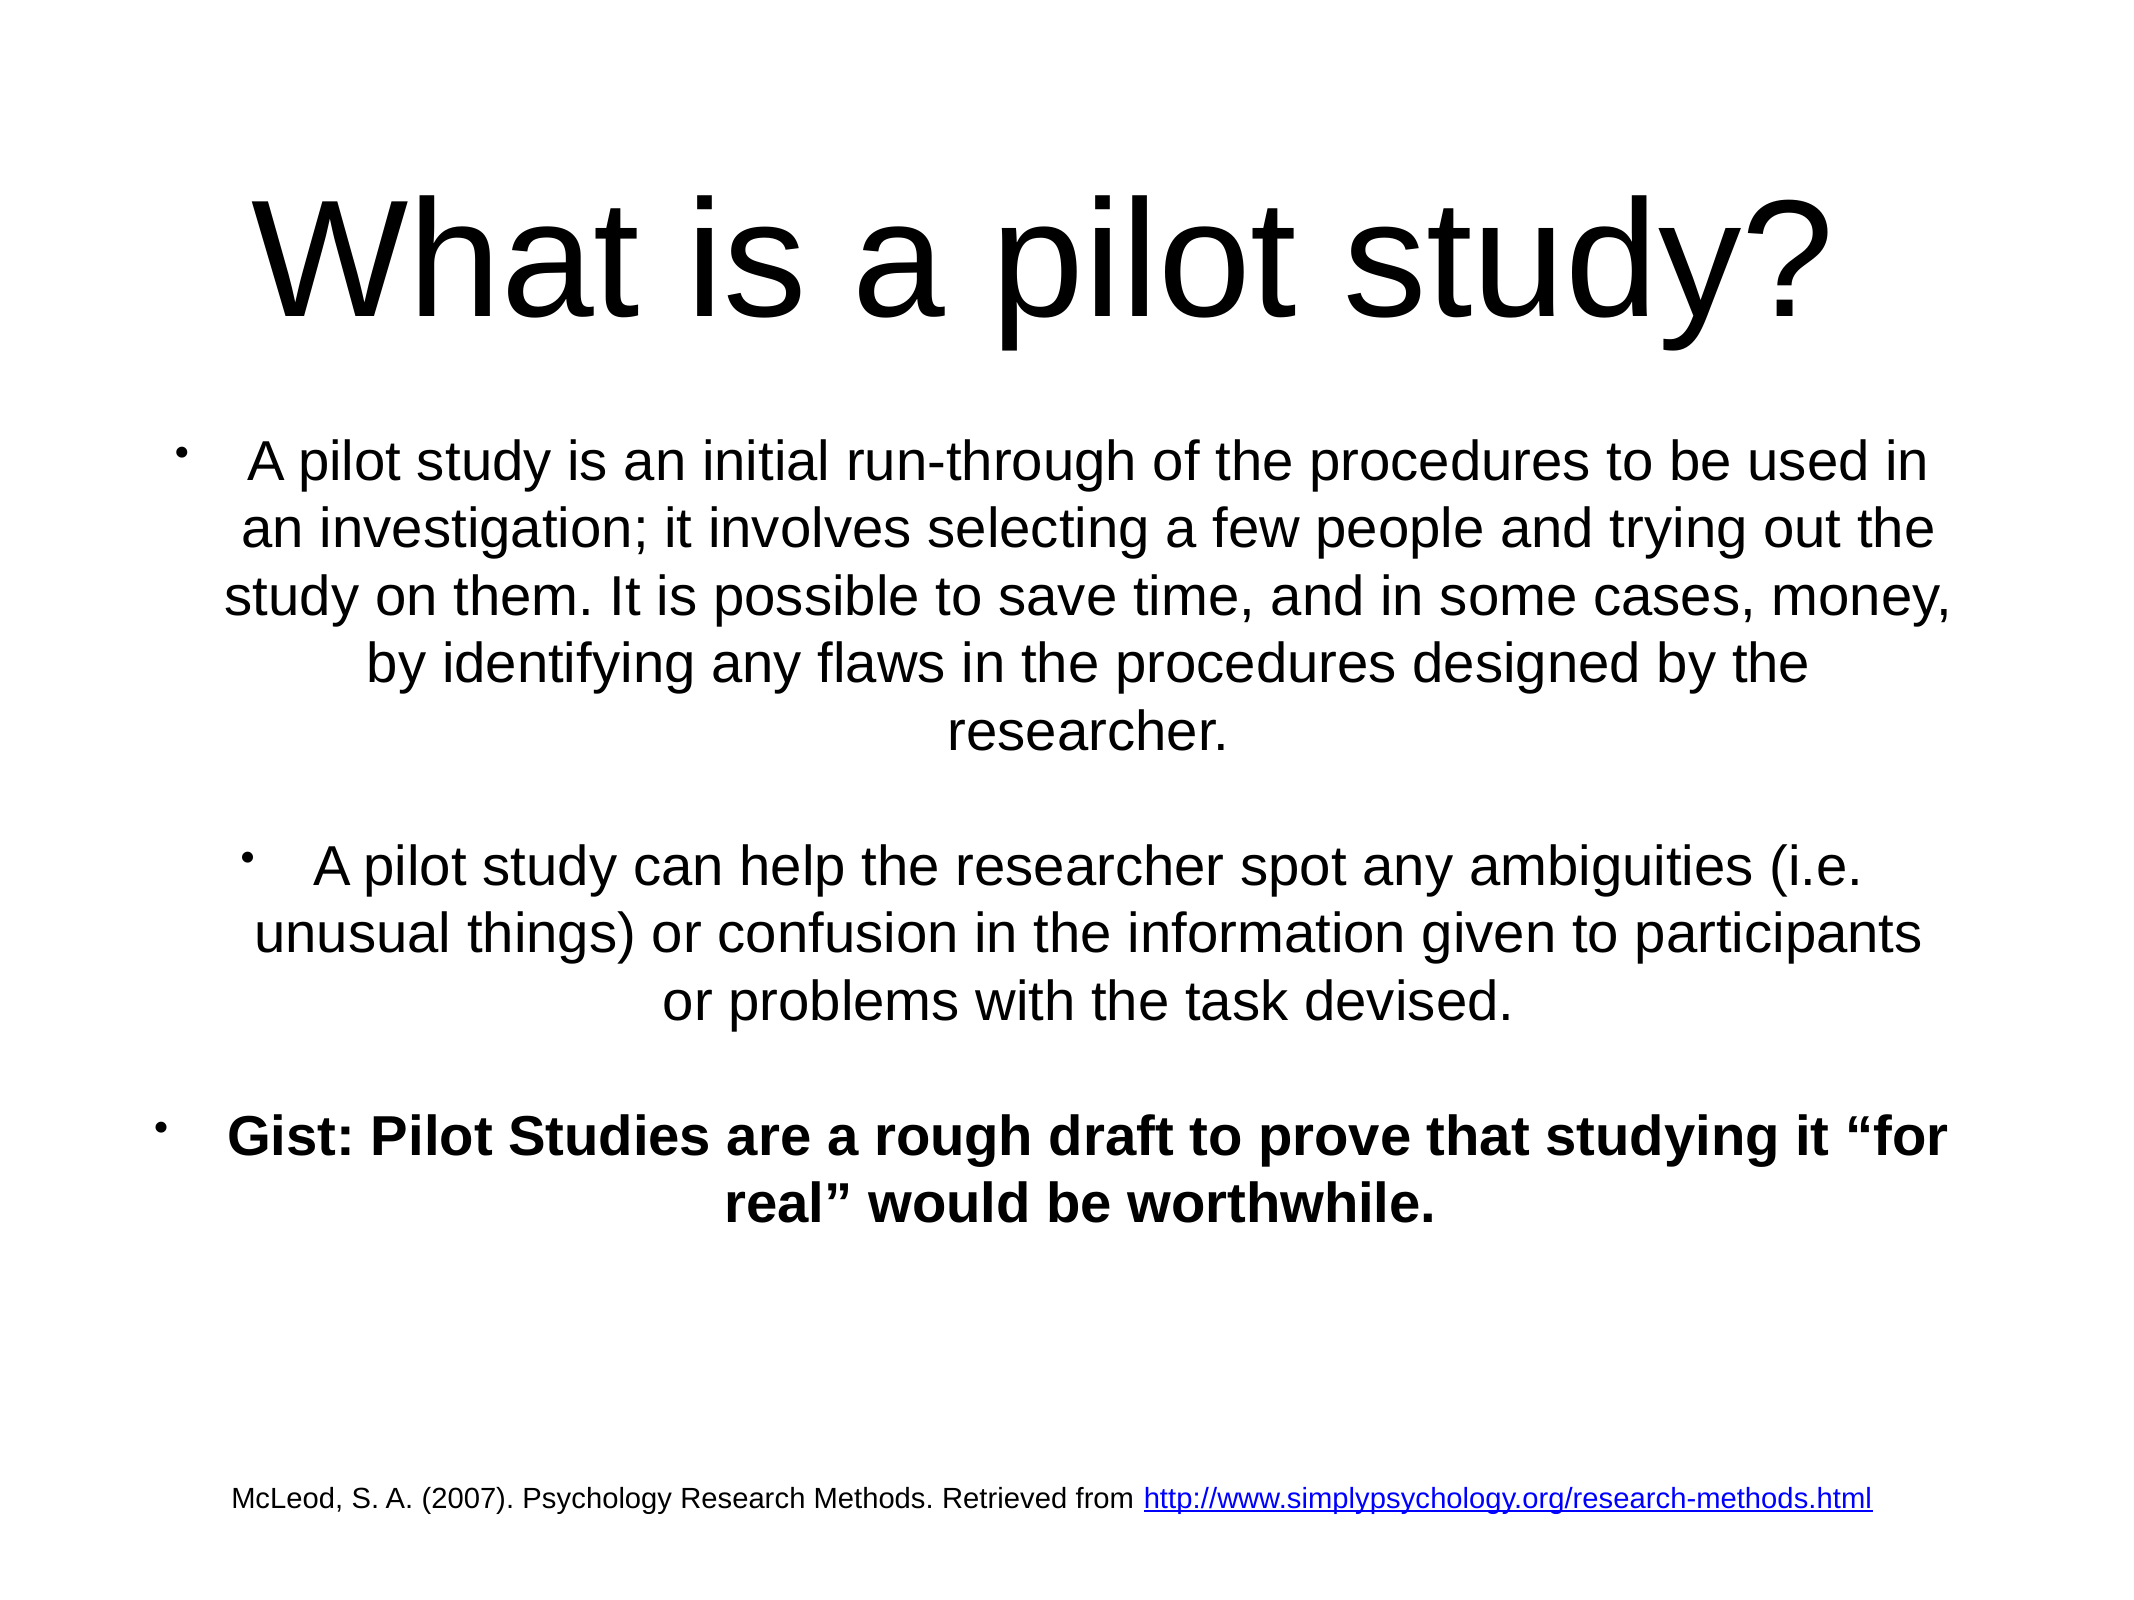

# What is a pilot study?
A pilot study is an initial run-through of the procedures to be used in an investigation; it involves selecting a few people and trying out the study on them. It is possible to save time, and in some cases, money, by identifying any flaws in the procedures designed by the researcher.

A pilot study can help the researcher spot any ambiguities (i.e. unusual things) or confusion in the information given to participants or problems with the task devised.

Gist: Pilot Studies are a rough draft to prove that studying it “for real” would be worthwhile.
McLeod, S. A. (2007). Psychology Research Methods. Retrieved from http://www.simplypsychology.org/research-methods.html